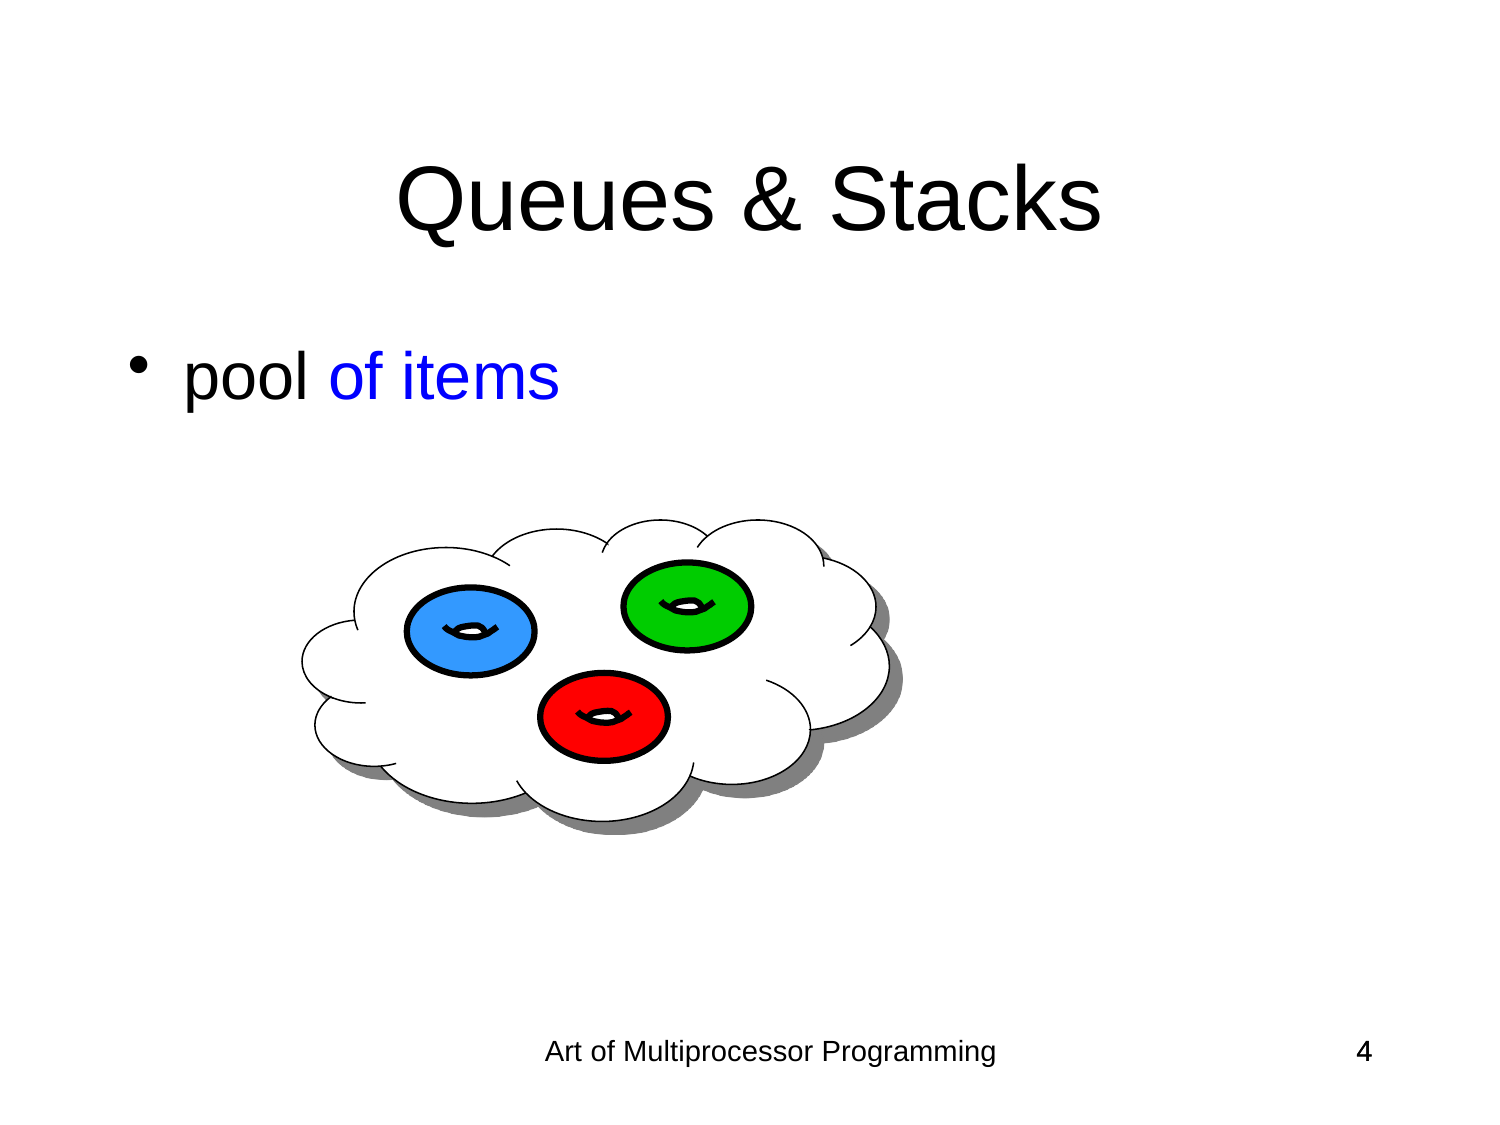

Queues & Stacks
pool of items

Art of Multiprocessor Programming
4
4